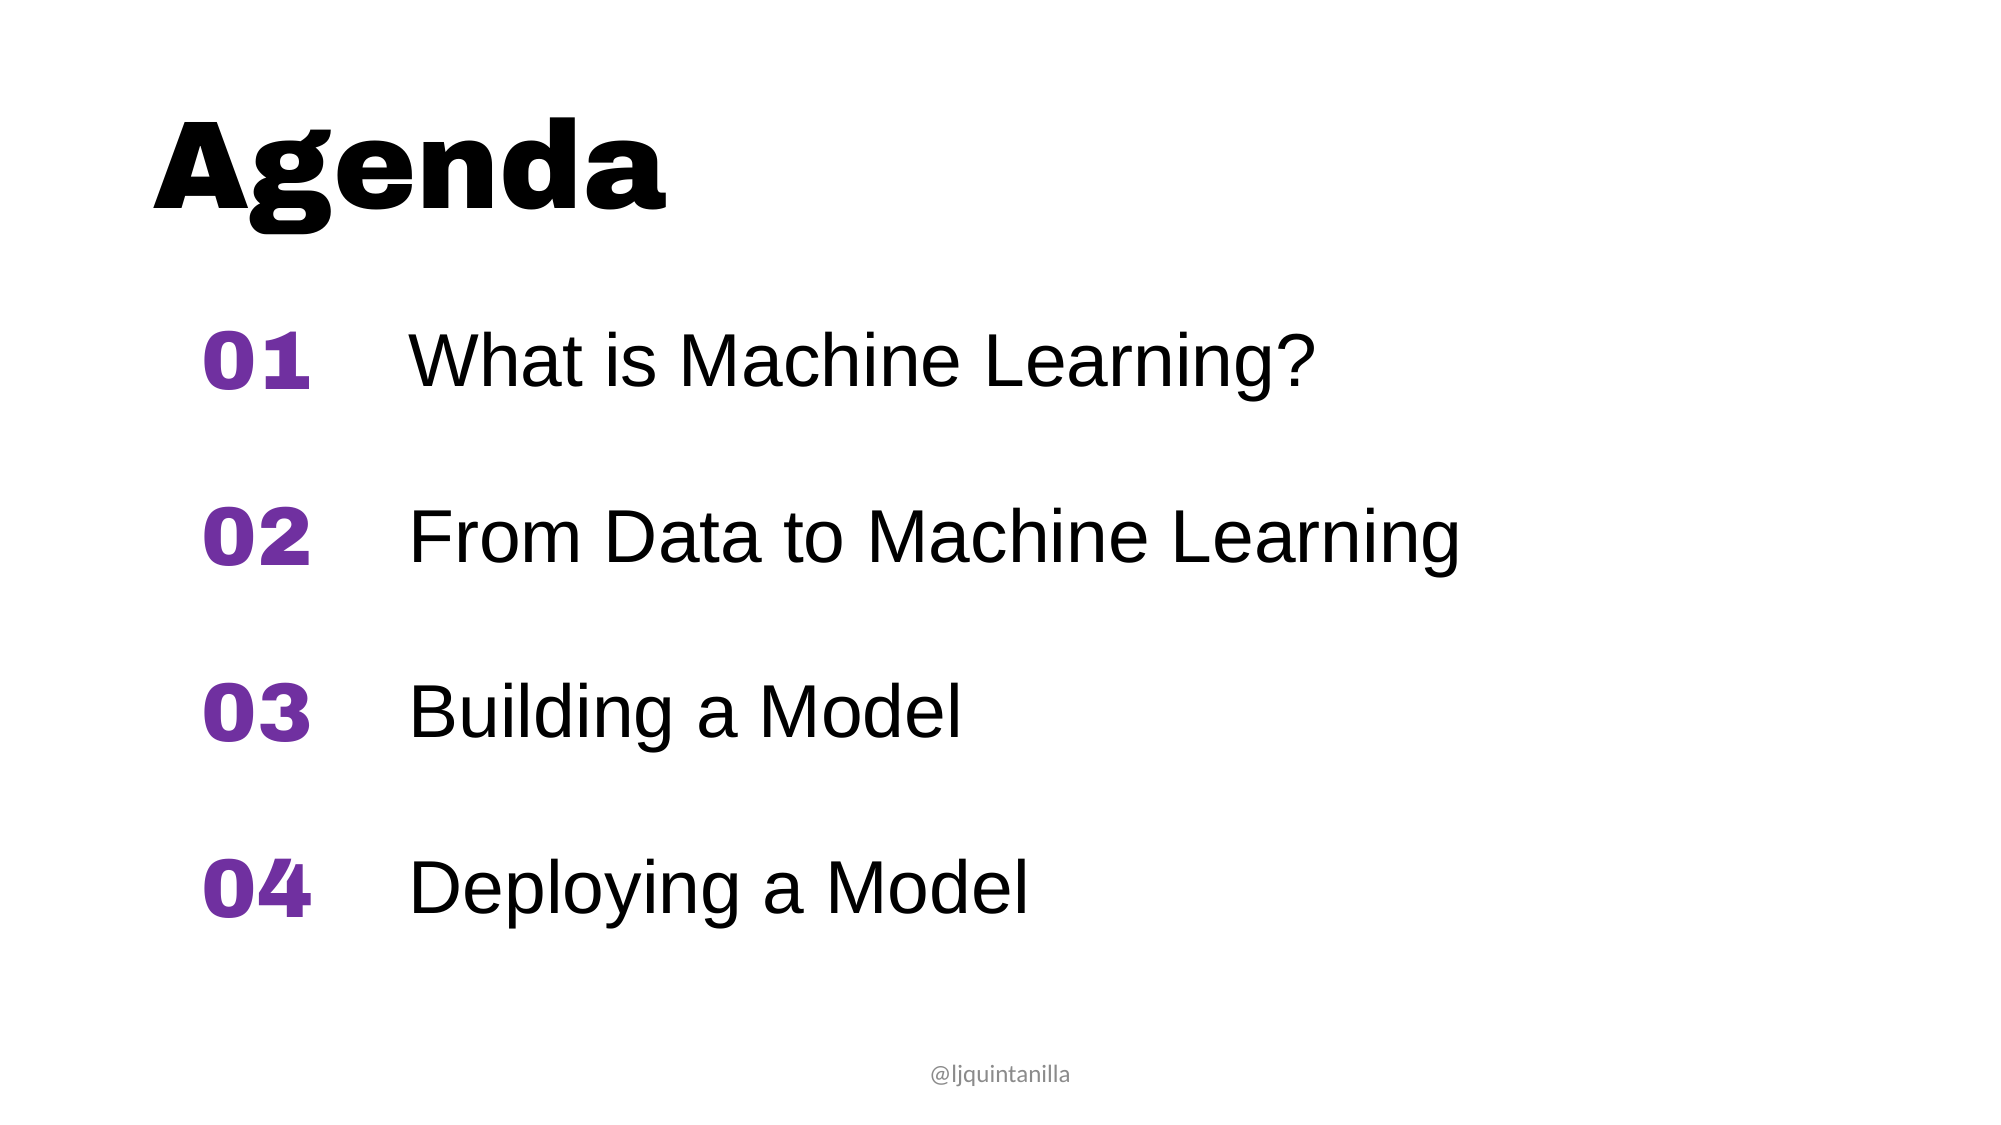

# Agenda
01
What is Machine Learning?
02
From Data to Machine Learning
03
Building a Model
04
Deploying a Model
@ljquintanilla